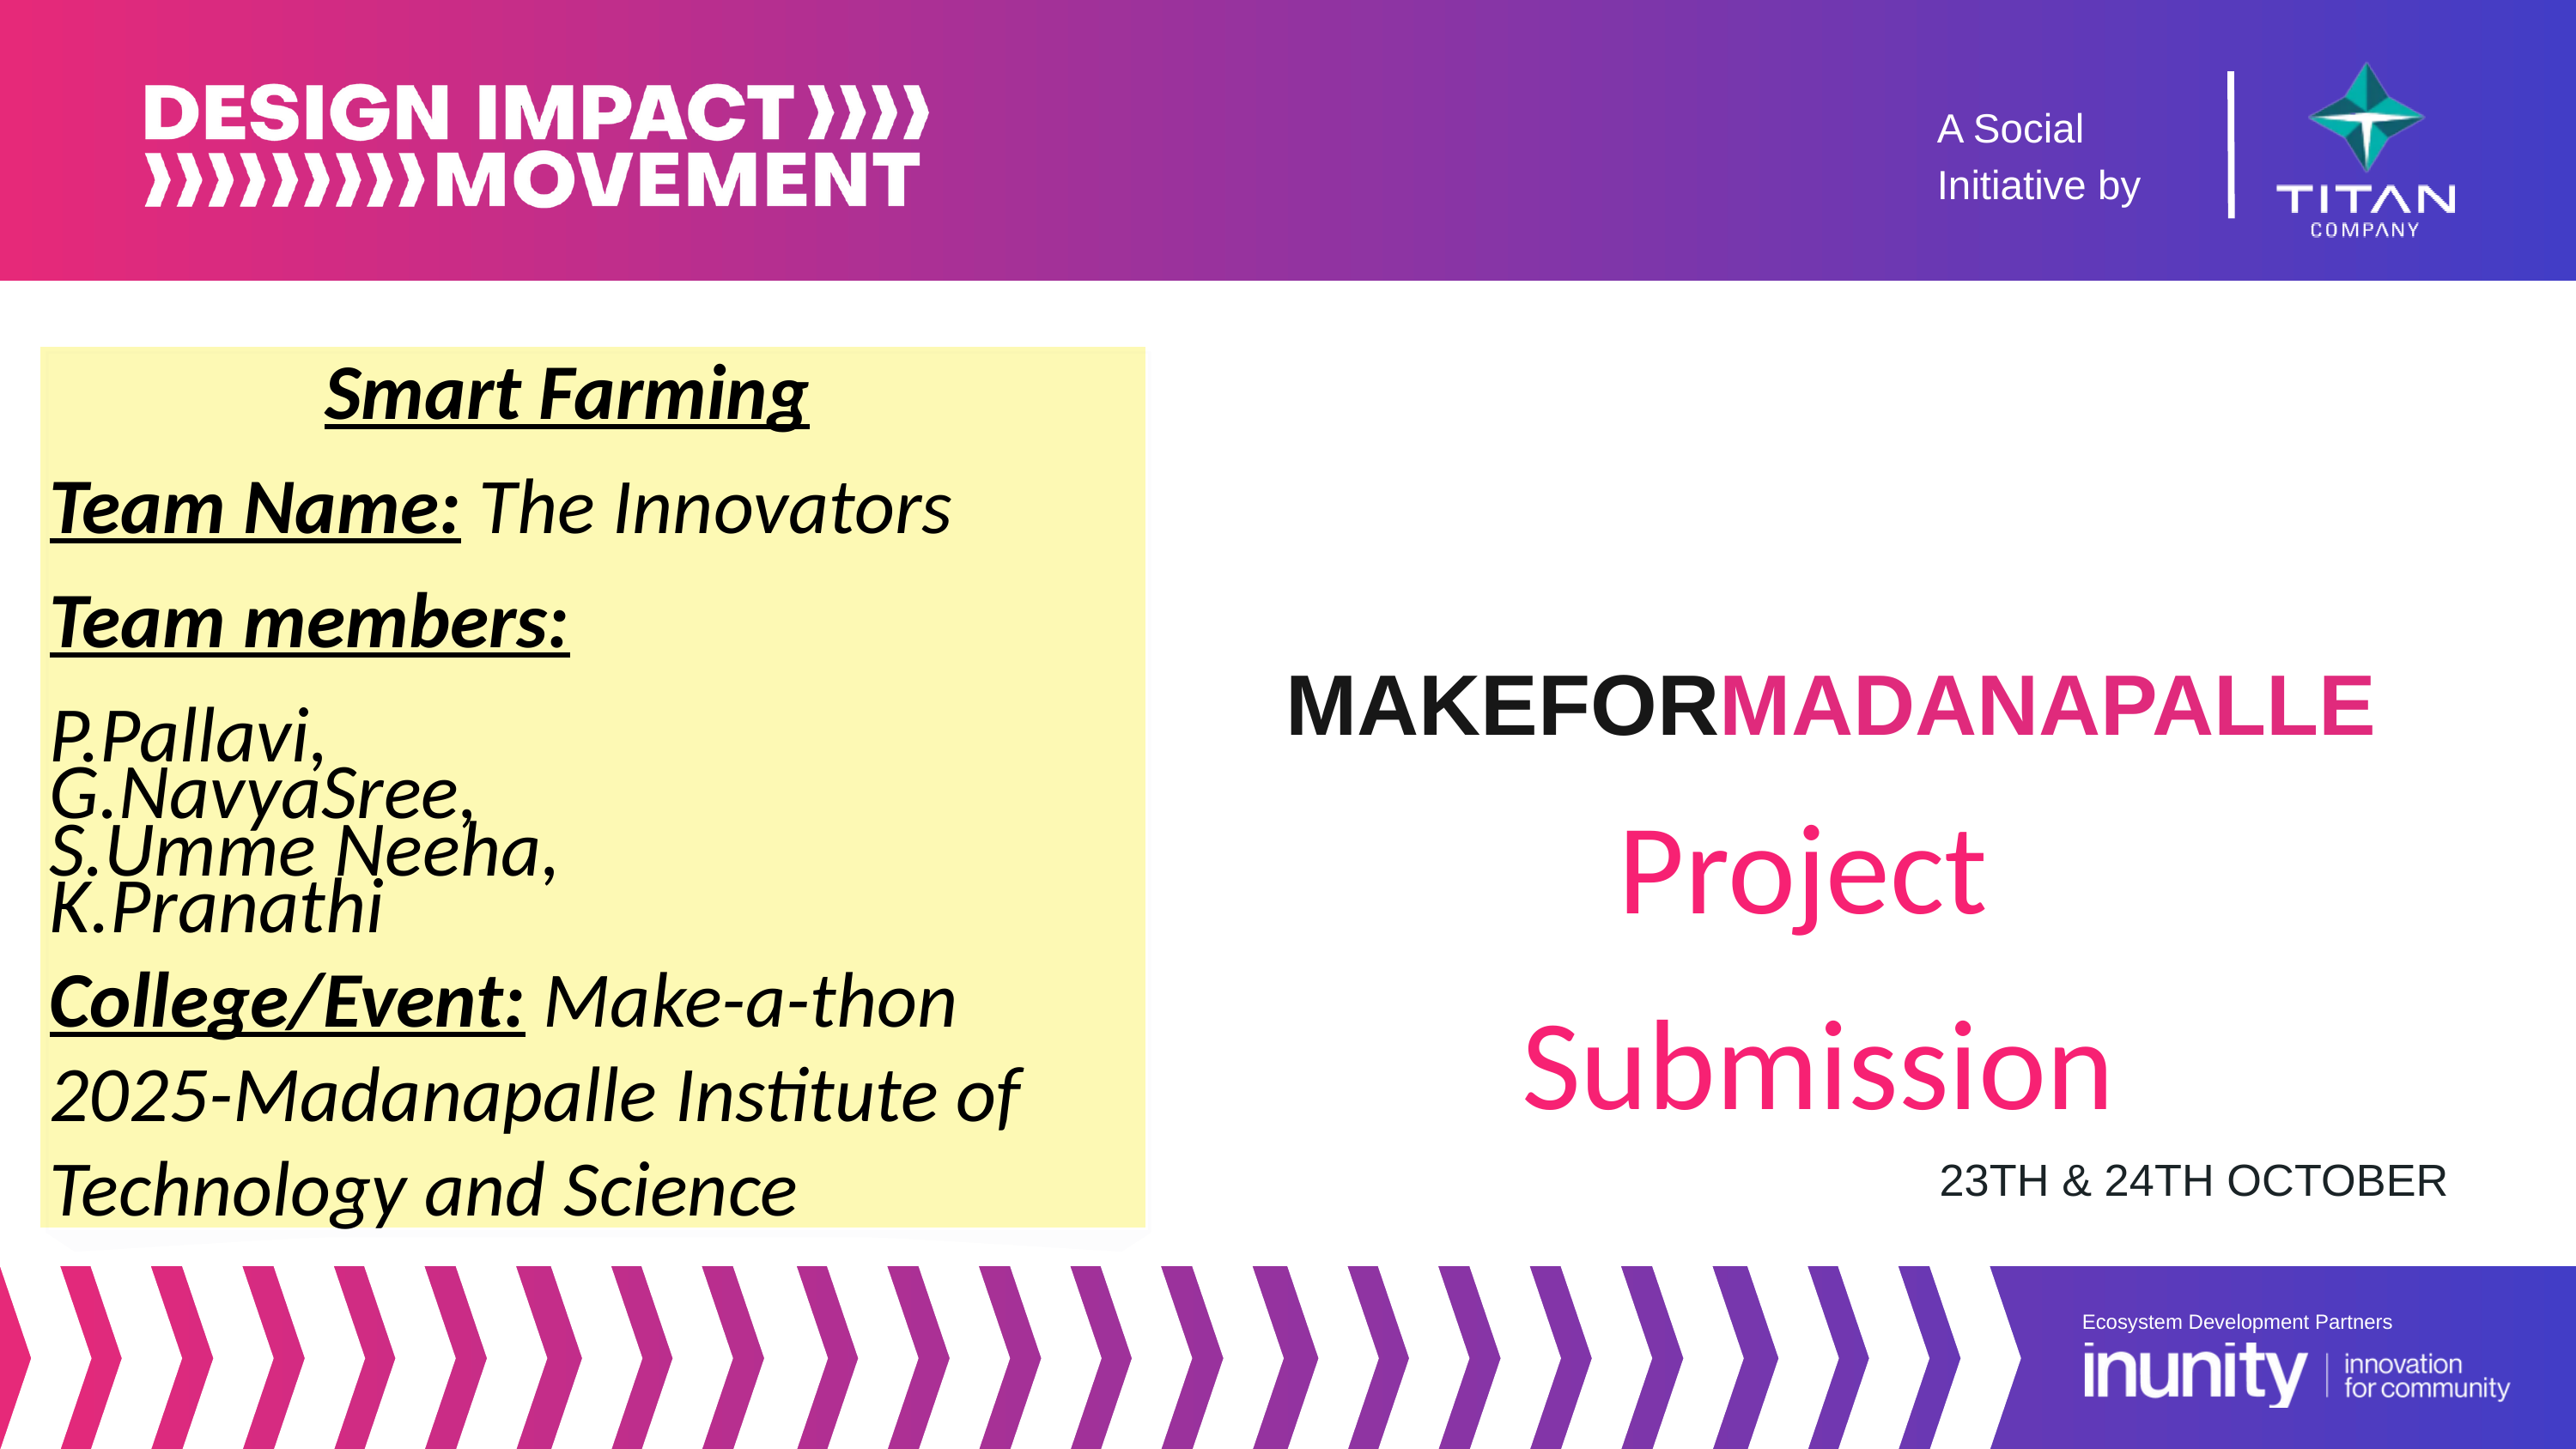

A Social Initiative by

		 Smart Farming

Team Name: The Innovators

Team members:

P.Pallavi,
G.NavyaSree,
S.Umme Neeha,
K.Pranathi
College/Event: Make-a-thon 2025-Madanapalle Institute of
Technology and Science

MAKEFORMADANAPALLE
Project
Submission
23TH & 24TH OCTOBER

Ecosystem Development Partners